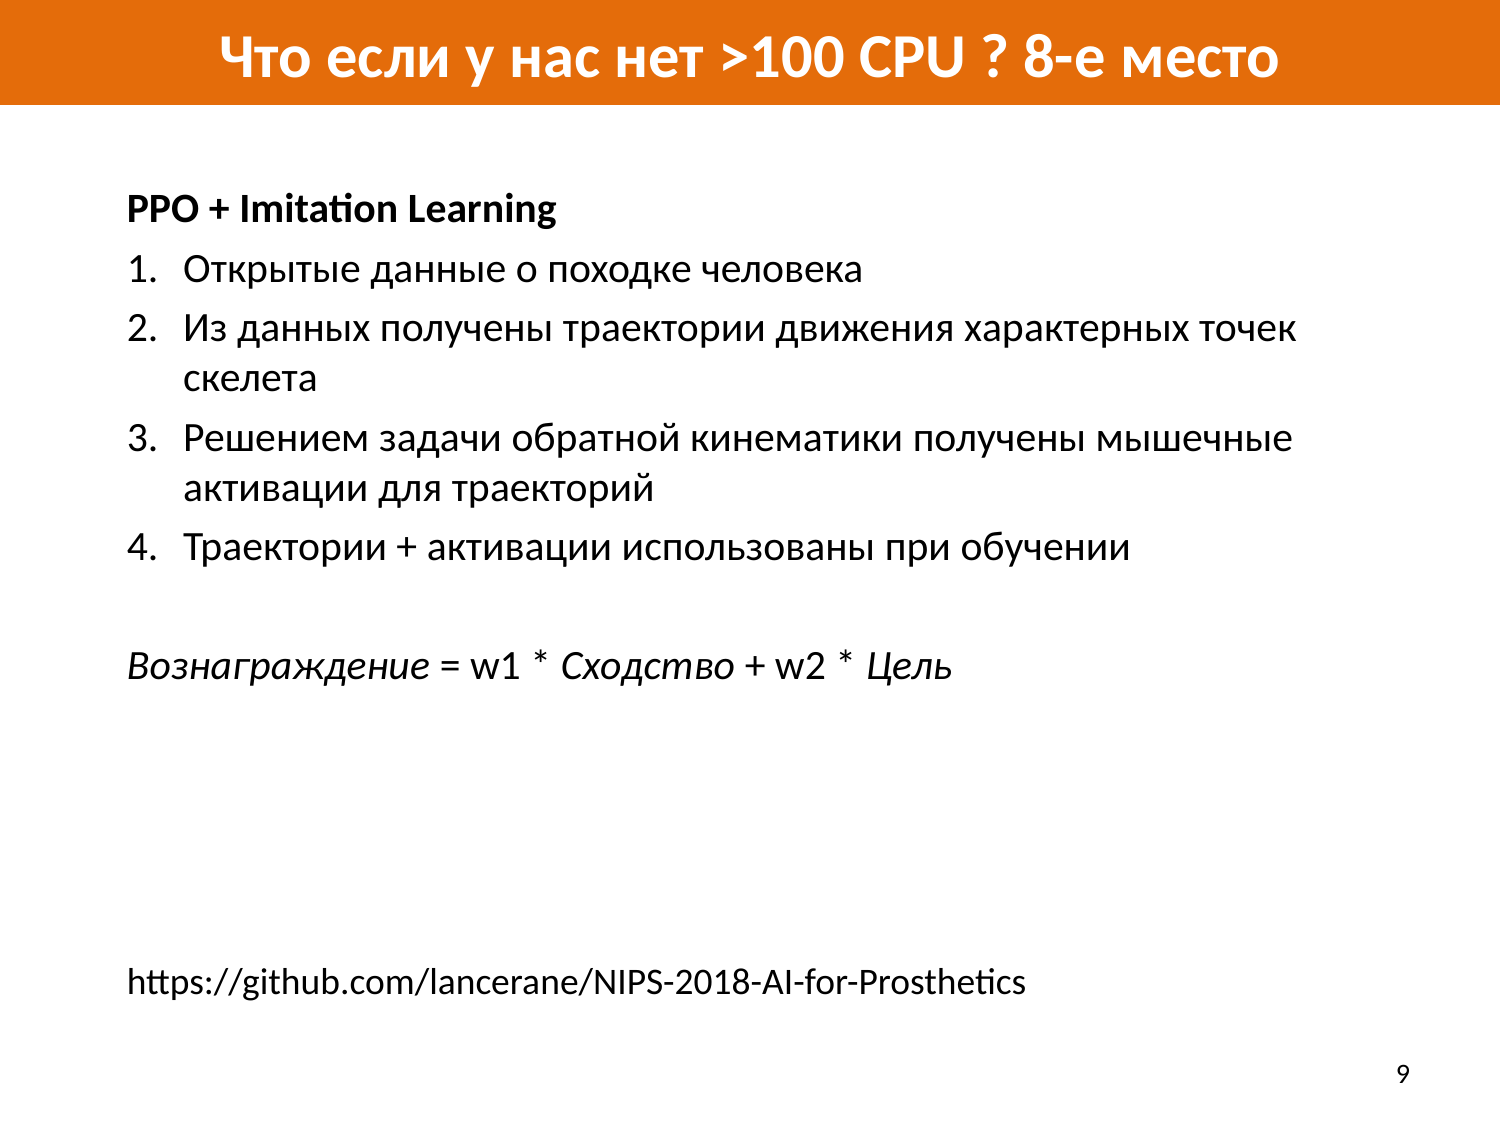

# Что если у нас нет >100 CPU ? 8-е место
PPO + Imitation Learning
Открытые данные о походке человека
Из данных получены траектории движения характерных точек скелета
Решением задачи обратной кинематики получены мышечные активации для траекторий
Траектории + активации использованы при обучении

Вознаграждение = w1 * Сходство + w2 * Цель

https://github.com/lancerane/NIPS-2018-AI-for-Prosthetics
9